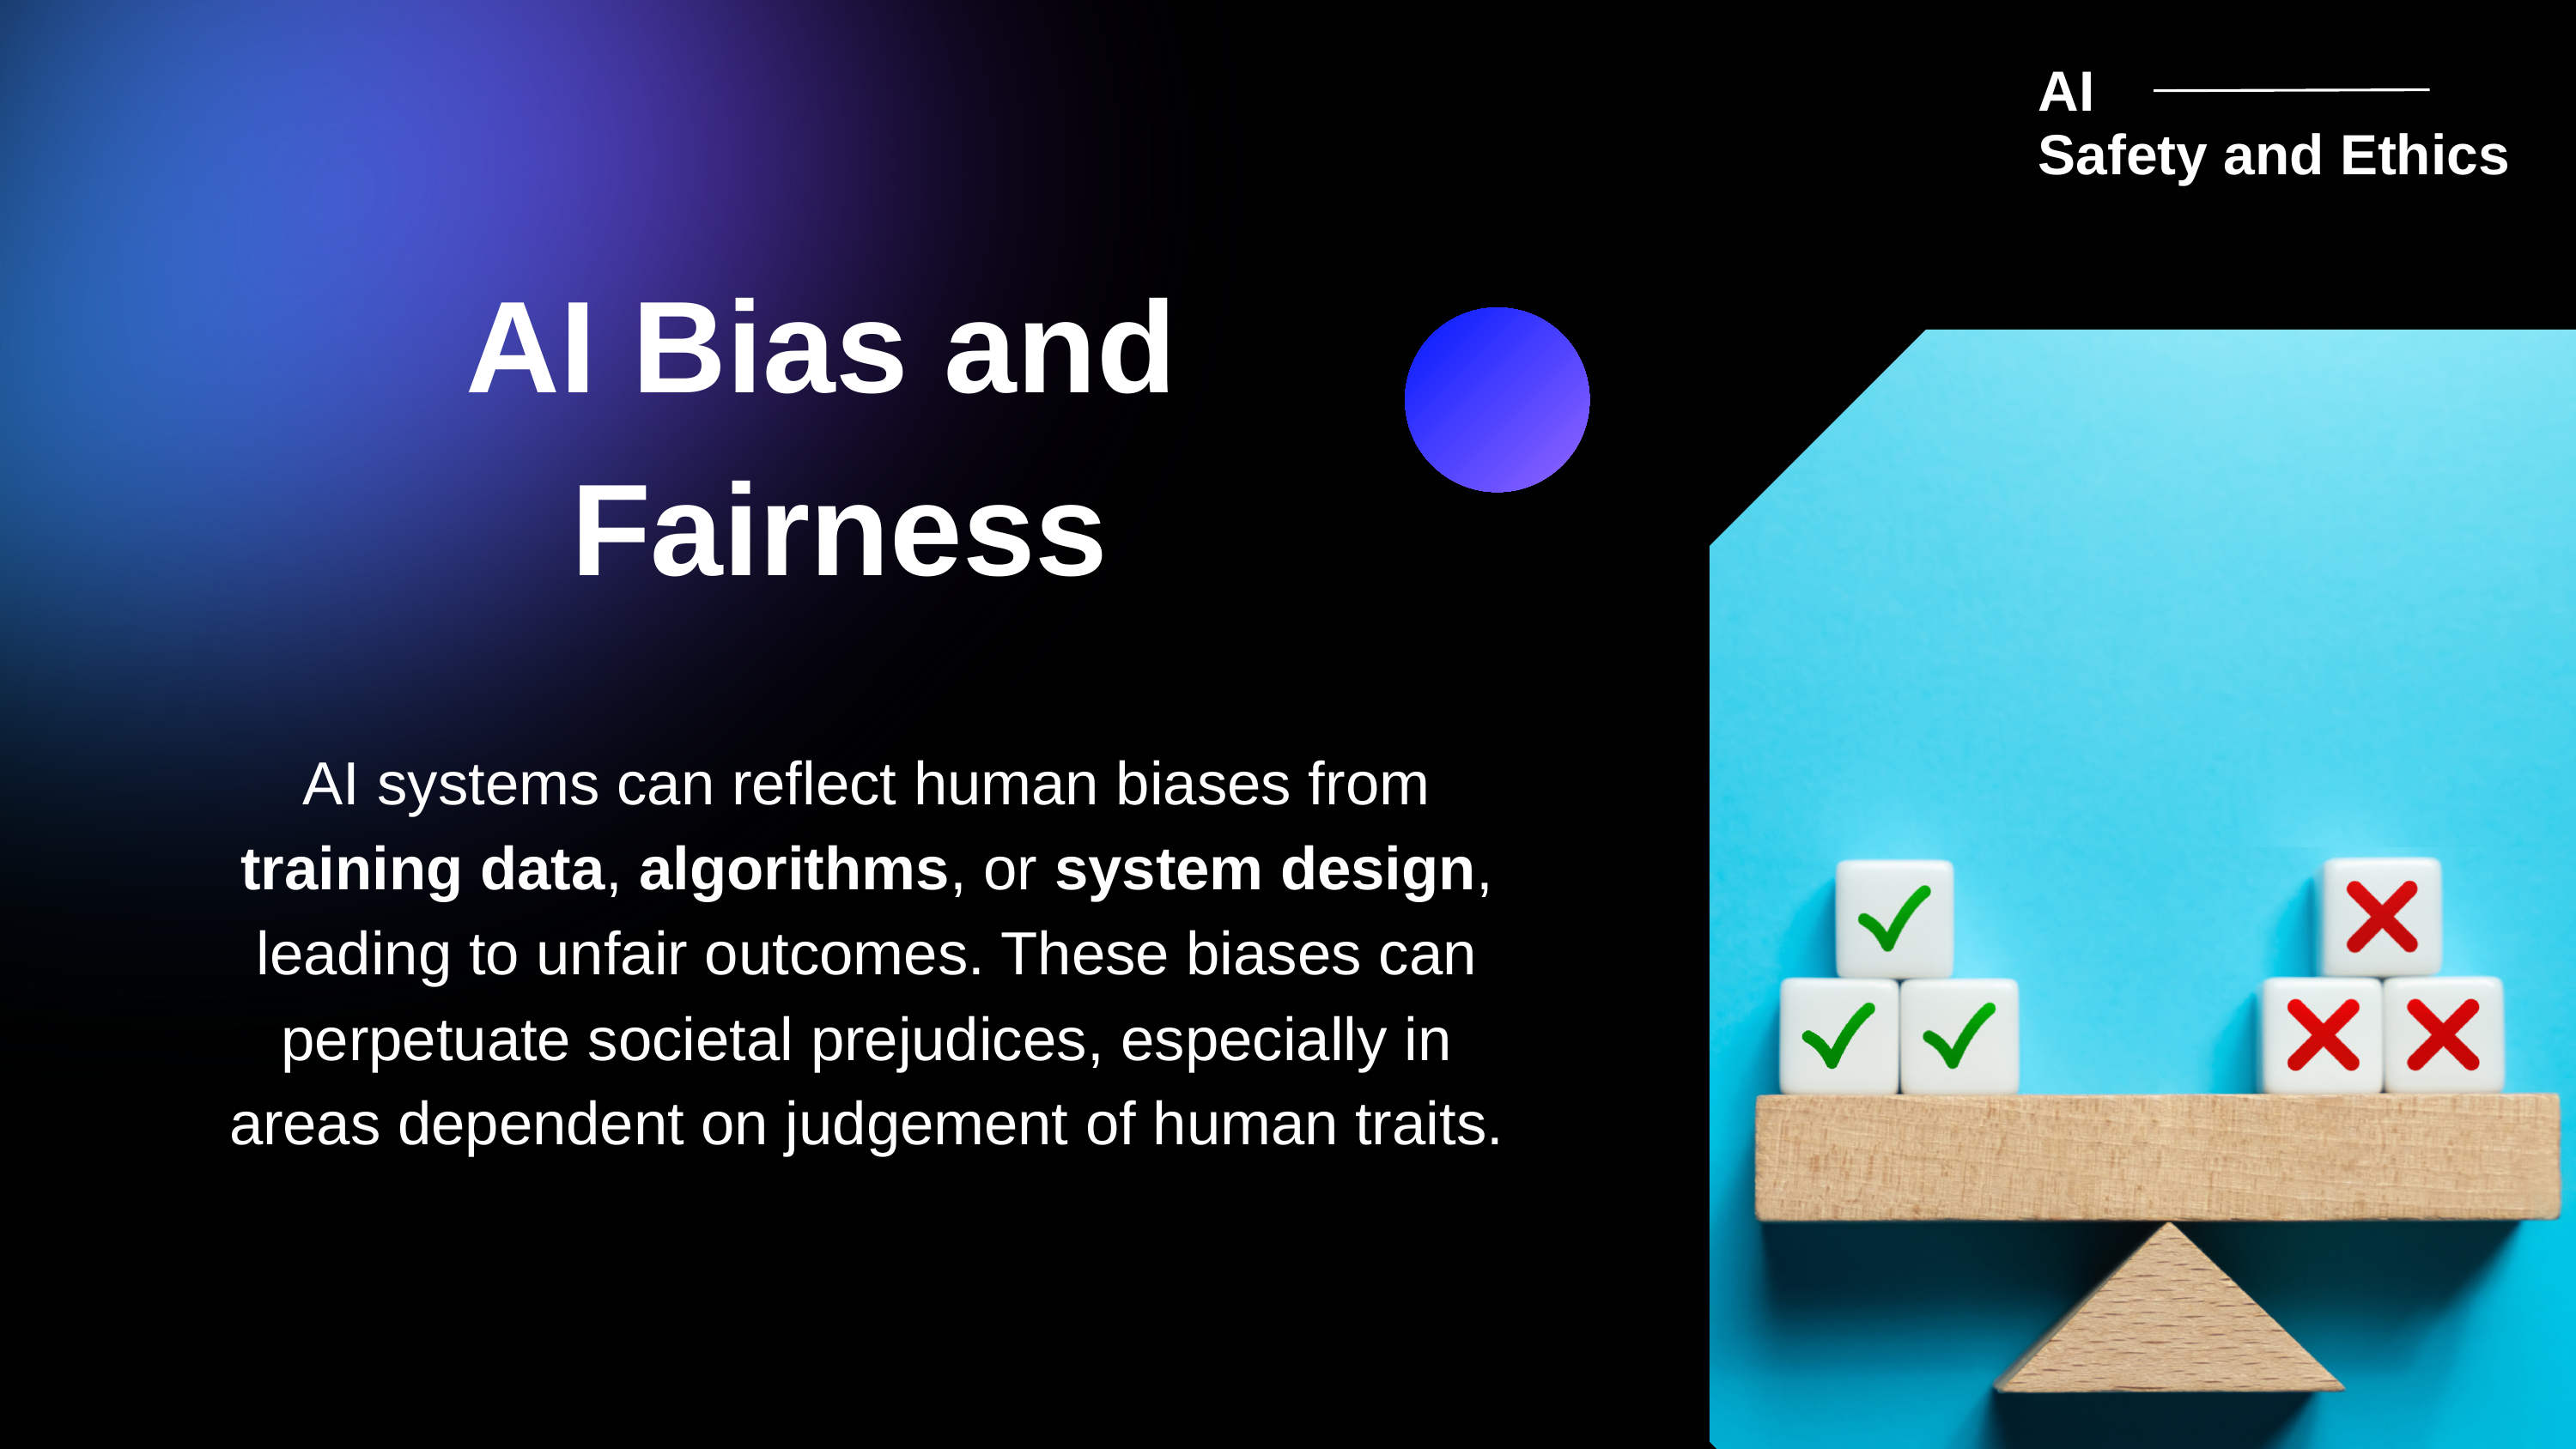

AI                      Safety and Ethics

AI Bias and
Fairness

AI systems can reflect human biases from training data, algorithms, or system design, leading to unfair outcomes. These biases can perpetuate societal prejudices, especially in areas dependent on judgement of human traits.